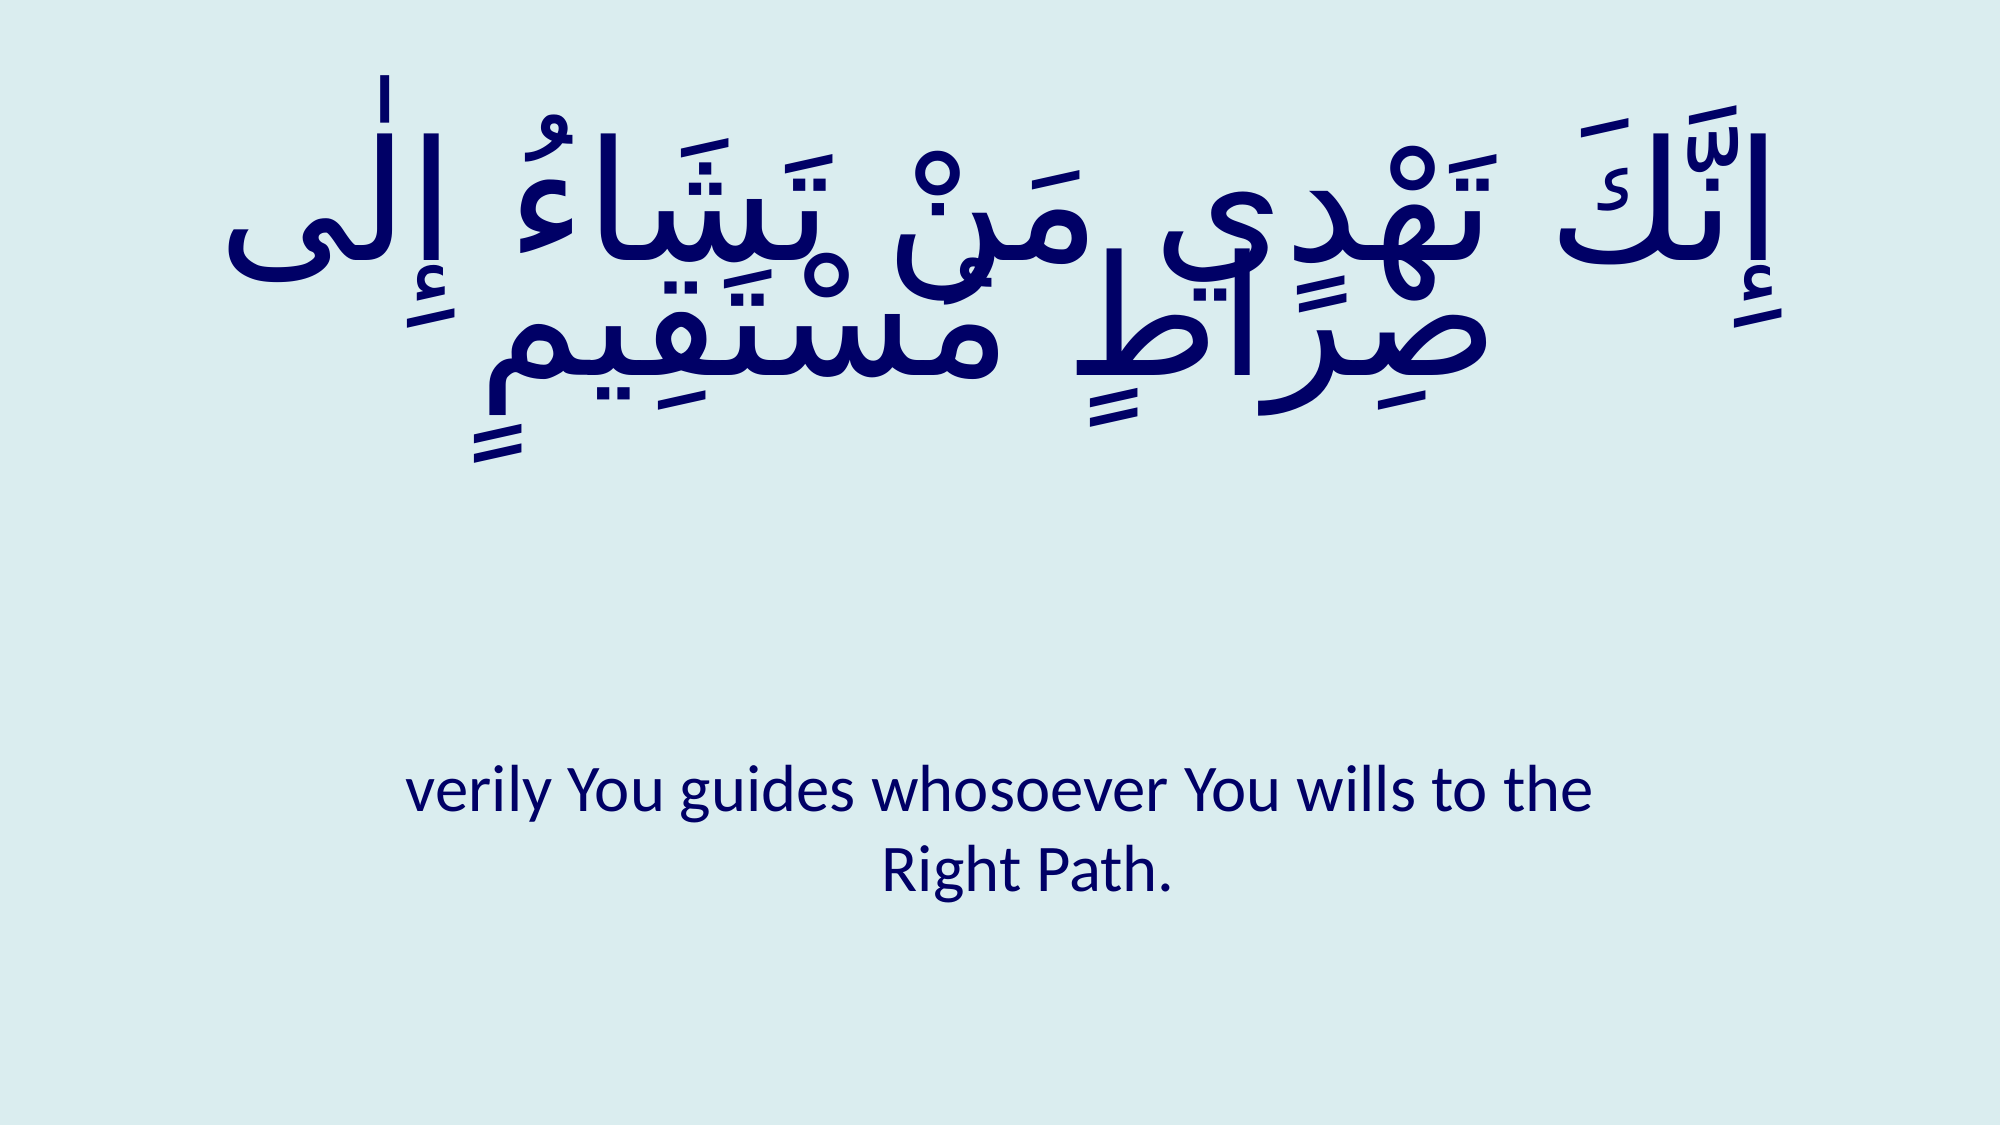

# إِنَّكَ تَهْدِي مَنْ تَشَاءُ إِلٰى صِرَاطٍ مُسْتَقِيمٍ
verily You guides whosoever You wills to the Right Path.